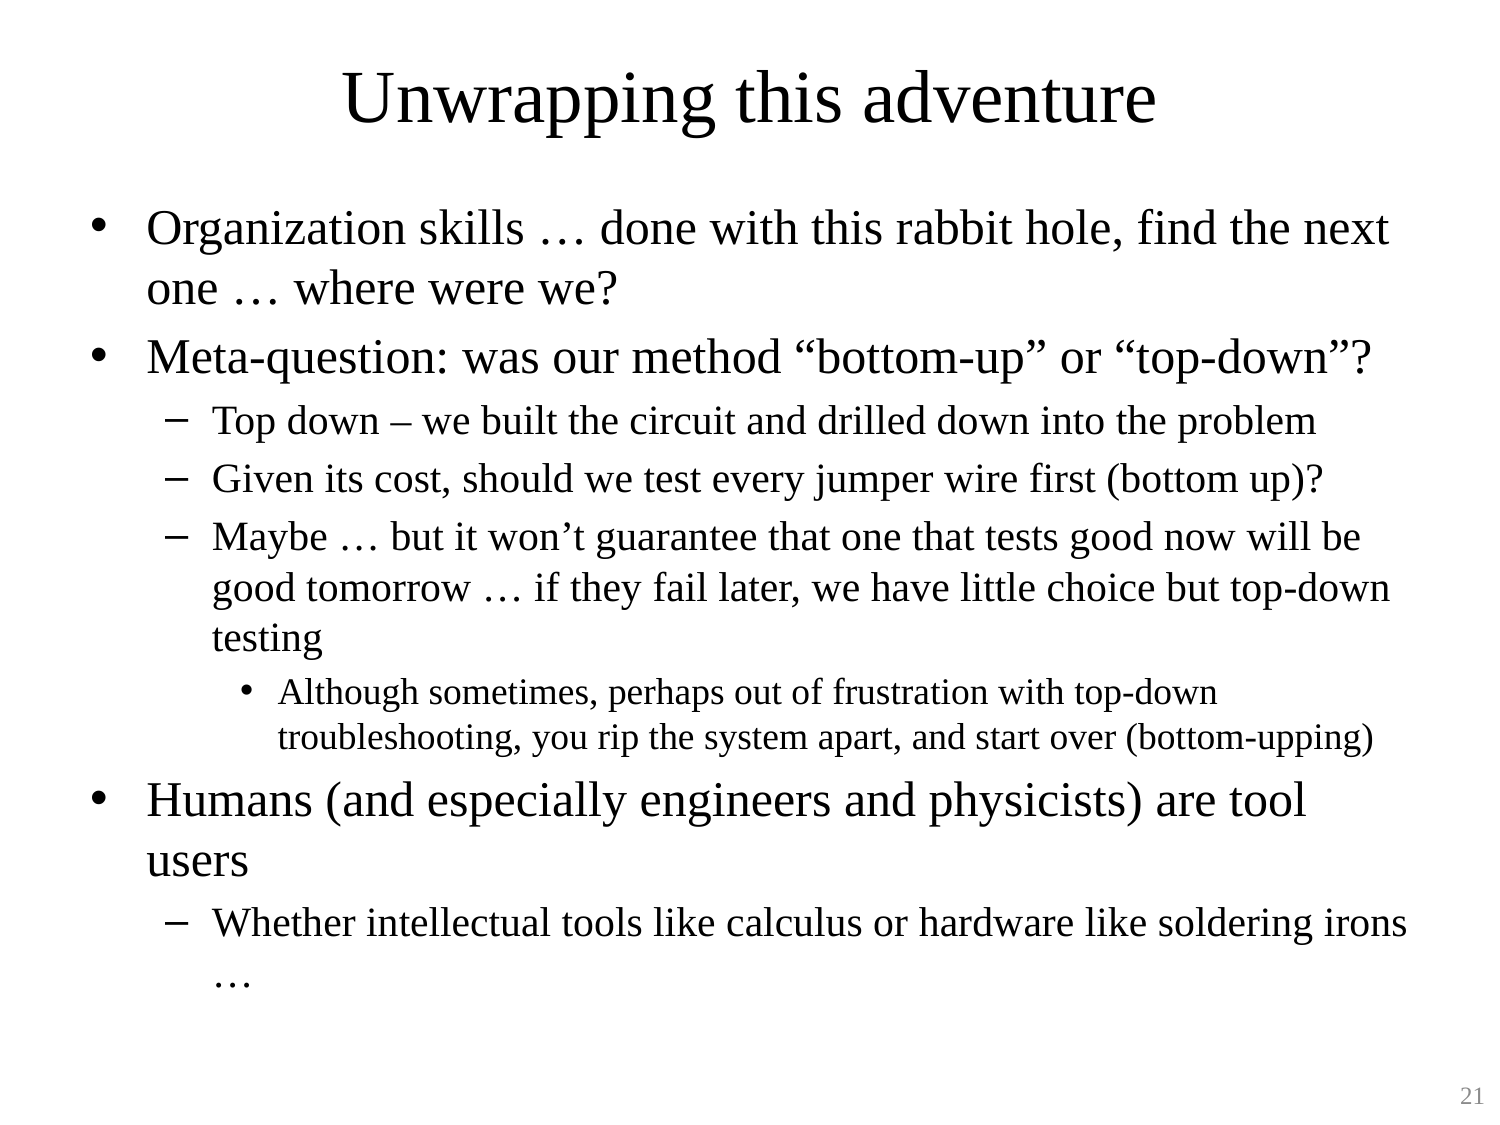

# Unwrapping this adventure
Organization skills … done with this rabbit hole, find the next one … where were we?
Meta-question: was our method “bottom-up” or “top-down”?
Top down – we built the circuit and drilled down into the problem
Given its cost, should we test every jumper wire first (bottom up)?
Maybe … but it won’t guarantee that one that tests good now will be good tomorrow … if they fail later, we have little choice but top-down testing
Although sometimes, perhaps out of frustration with top-down troubleshooting, you rip the system apart, and start over (bottom-upping)
Humans (and especially engineers and physicists) are tool users
Whether intellectual tools like calculus or hardware like soldering irons …
21